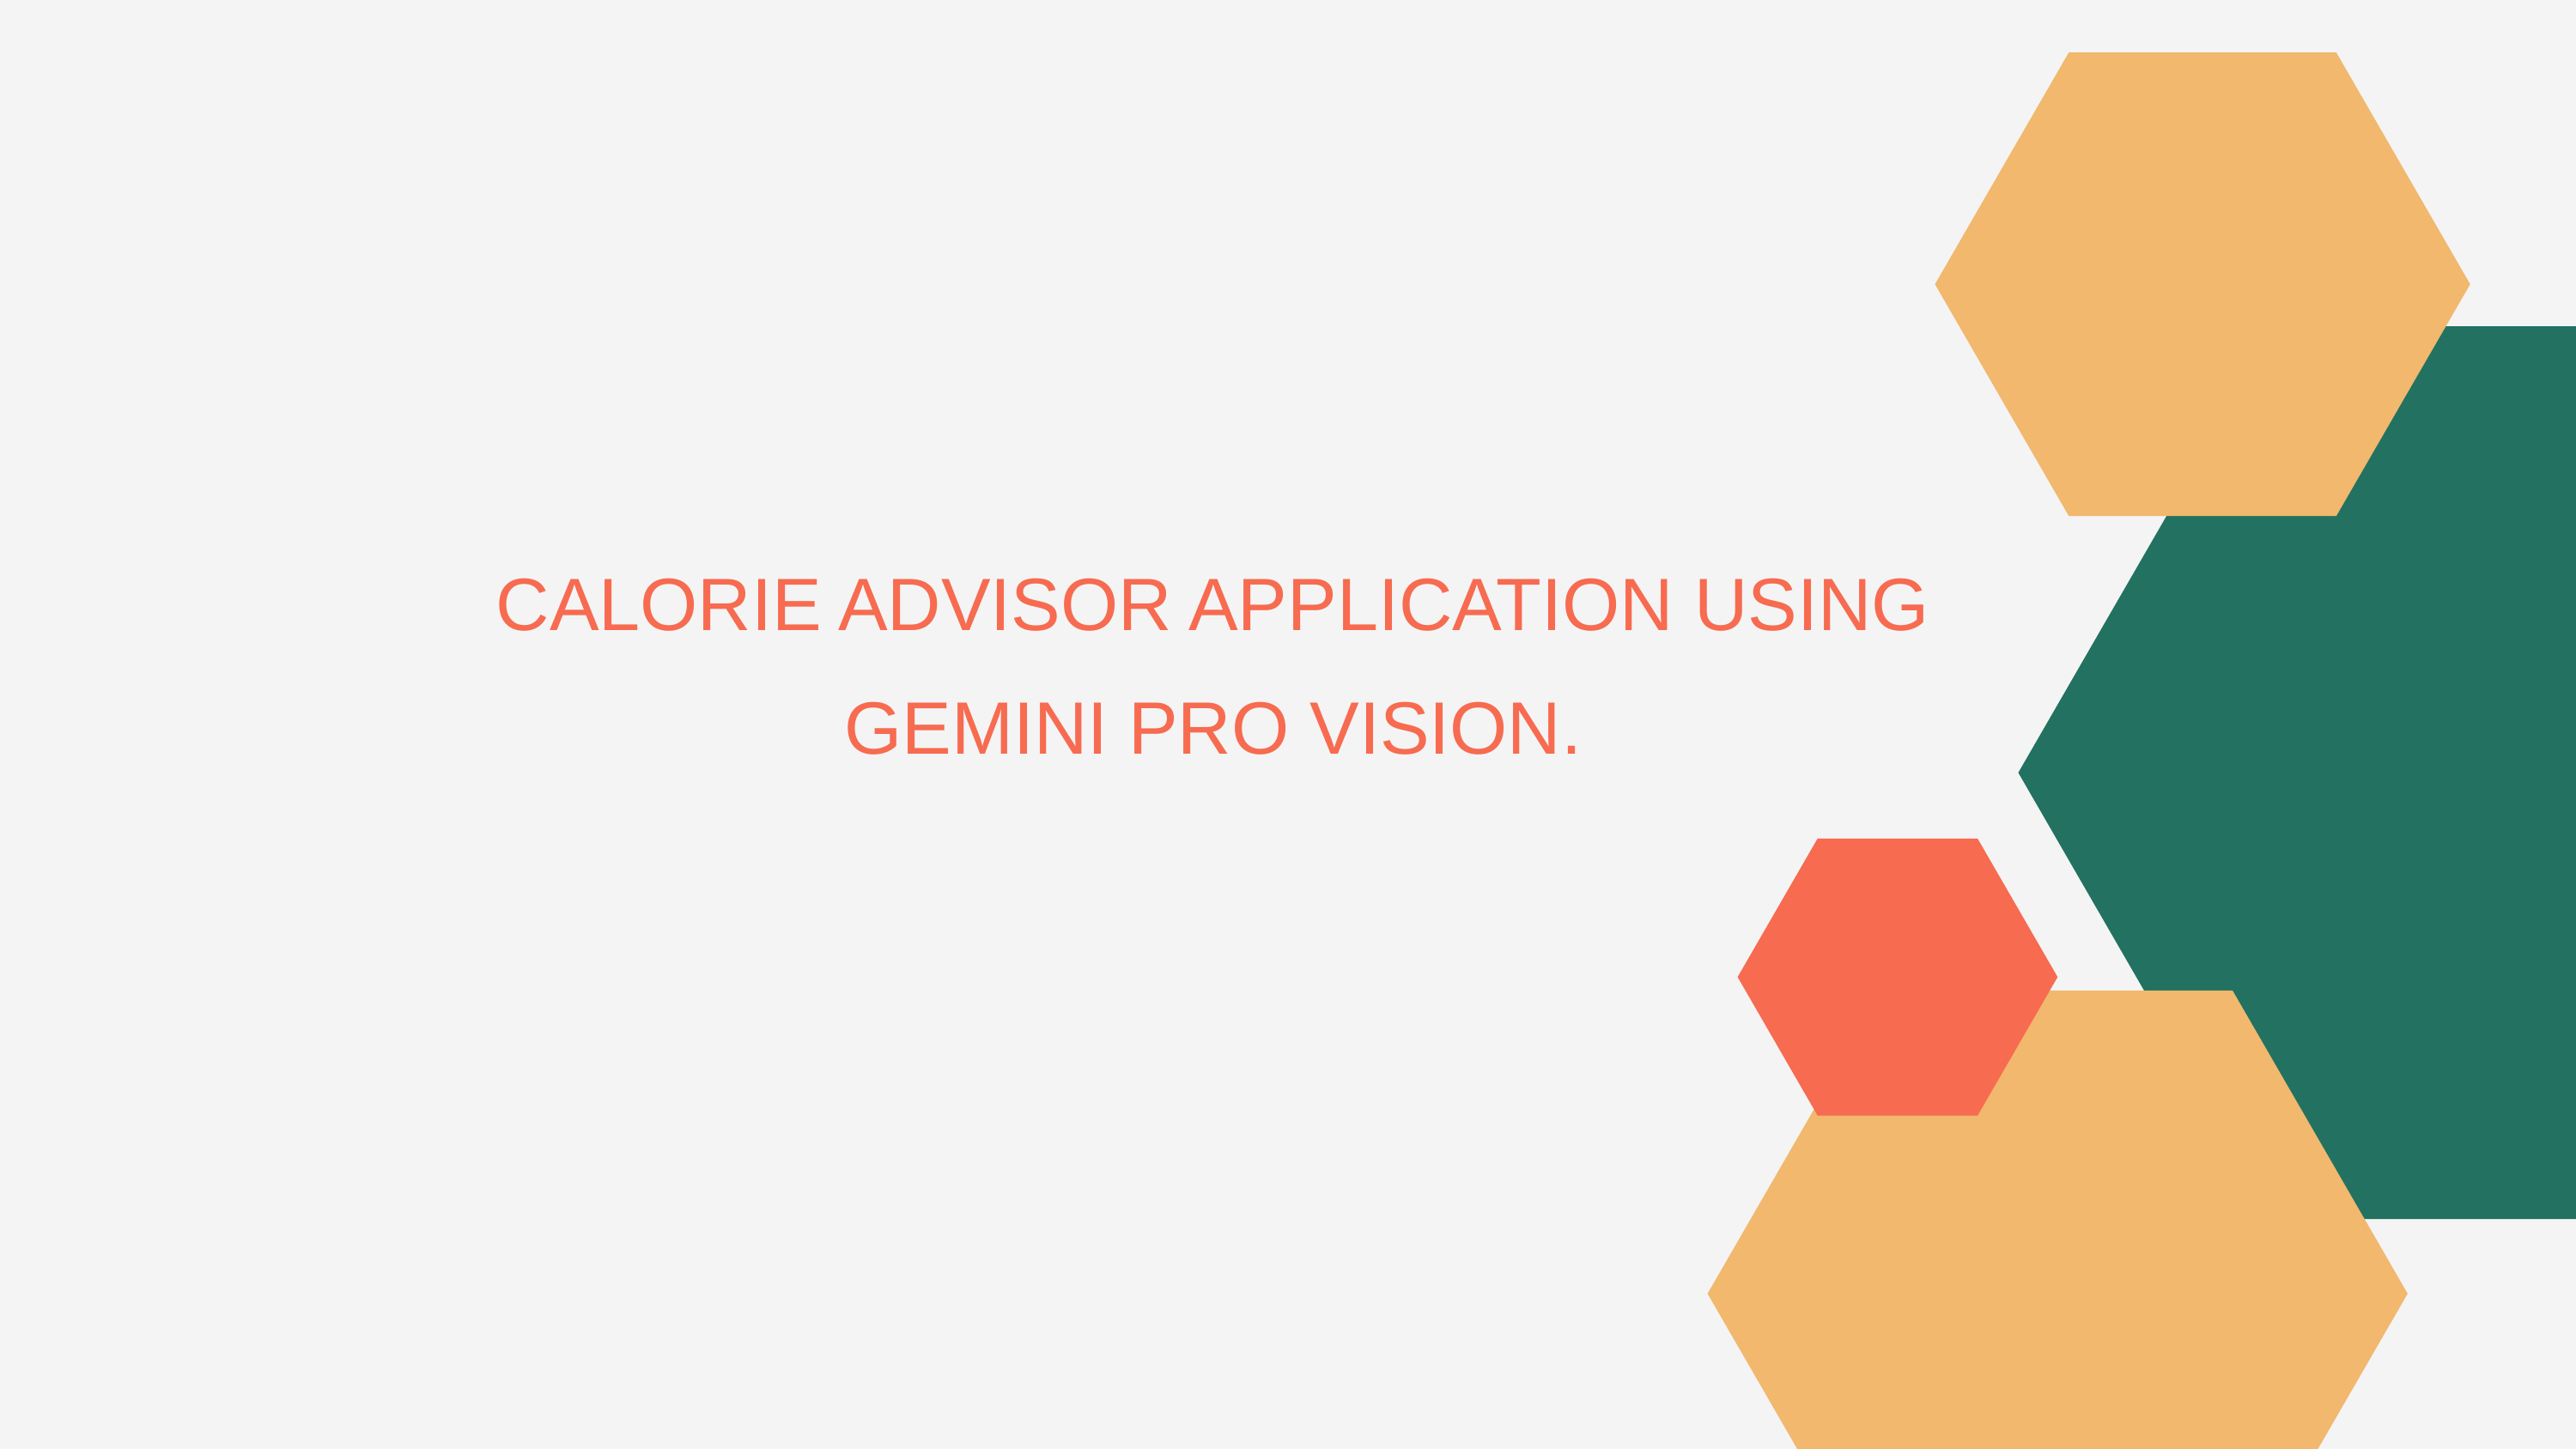

CALORIE ADVISOR APPLICATION USING
GEMINI PRO VISION.